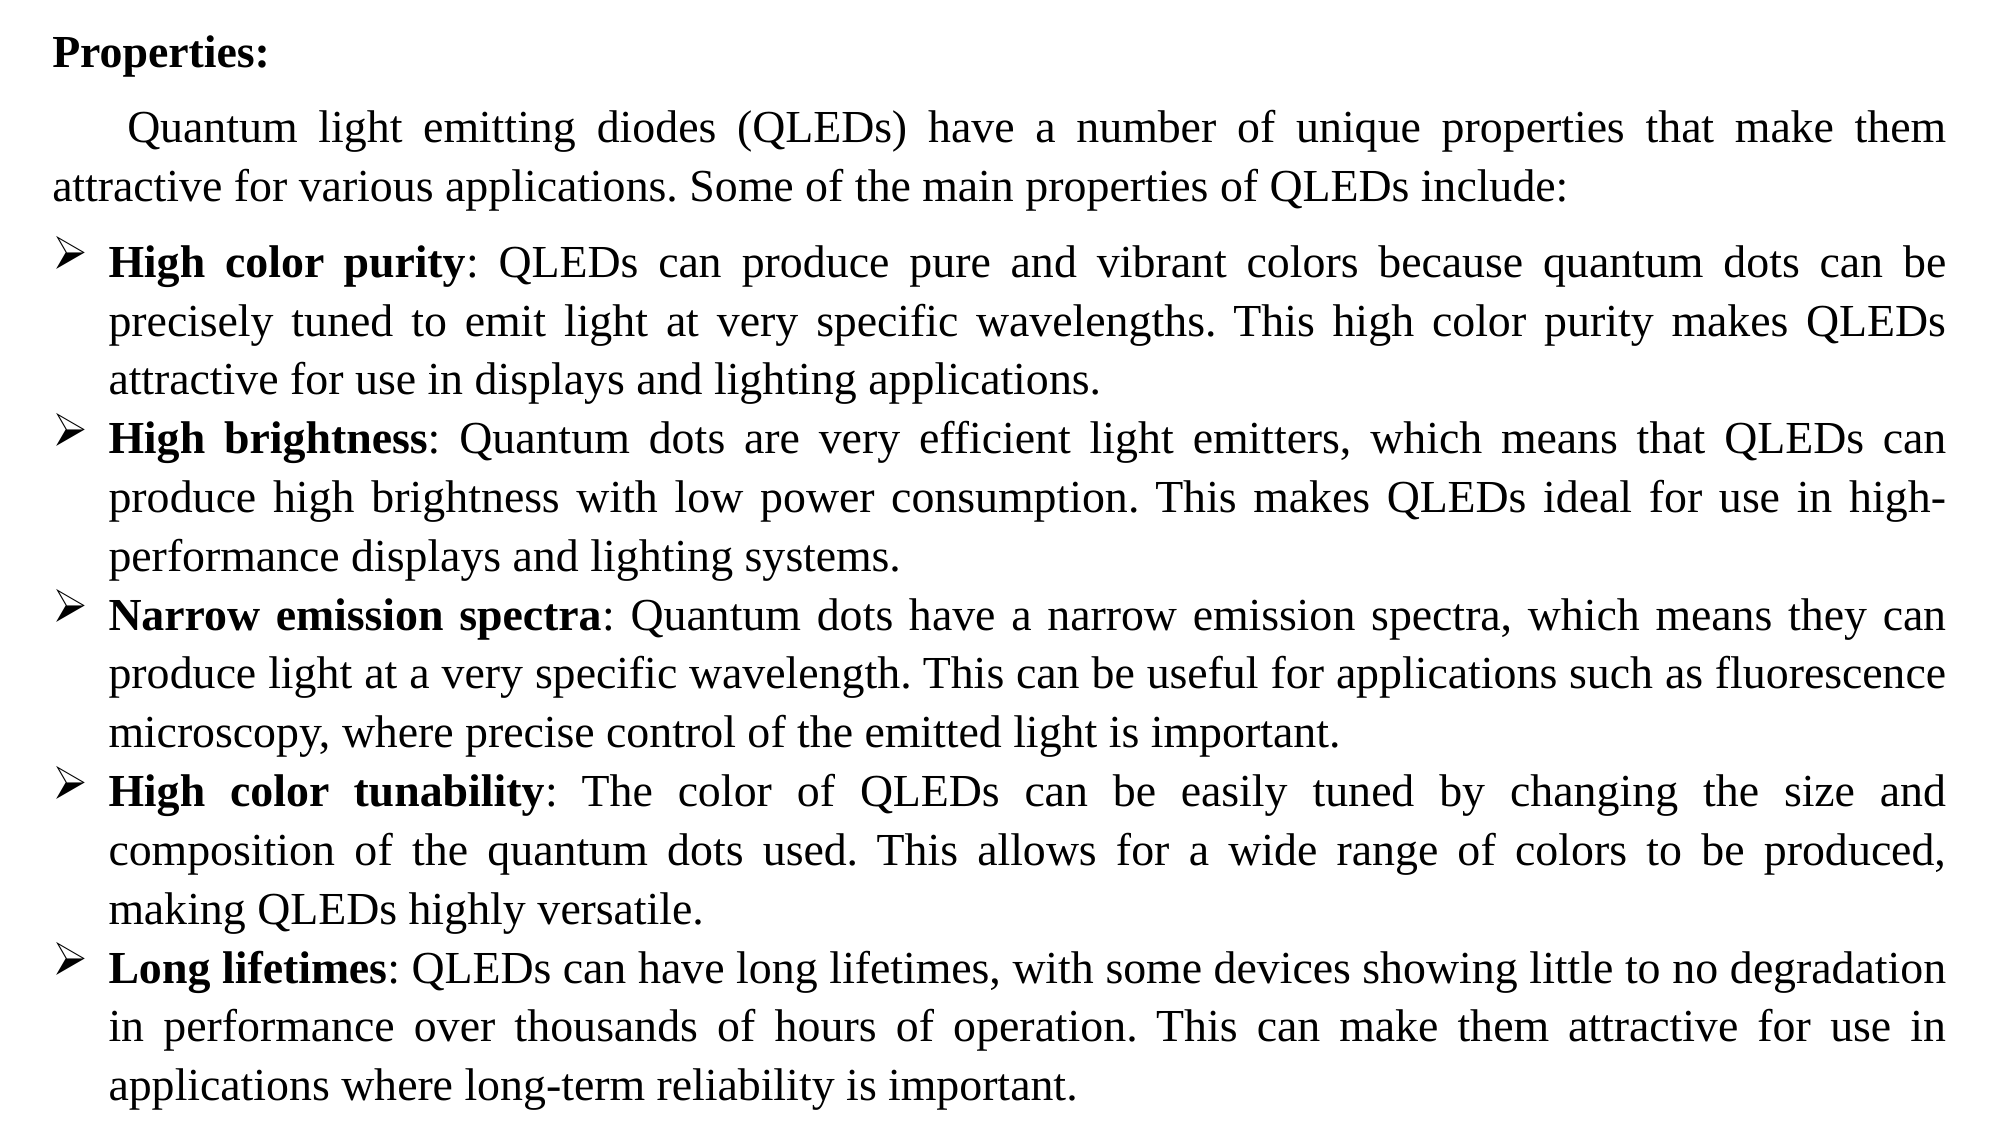

Properties:
Quantum light emitting diodes (QLEDs) have a number of unique properties that make them attractive for various applications. Some of the main properties of QLEDs include:
High color purity: QLEDs can produce pure and vibrant colors because quantum dots can be precisely tuned to emit light at very specific wavelengths. This high color purity makes QLEDs attractive for use in displays and lighting applications.
High brightness: Quantum dots are very efficient light emitters, which means that QLEDs can produce high brightness with low power consumption. This makes QLEDs ideal for use in high-performance displays and lighting systems.
Narrow emission spectra: Quantum dots have a narrow emission spectra, which means they can produce light at a very specific wavelength. This can be useful for applications such as fluorescence microscopy, where precise control of the emitted light is important.
High color tunability: The color of QLEDs can be easily tuned by changing the size and composition of the quantum dots used. This allows for a wide range of colors to be produced, making QLEDs highly versatile.
Long lifetimes: QLEDs can have long lifetimes, with some devices showing little to no degradation in performance over thousands of hours of operation. This can make them attractive for use in applications where long-term reliability is important.